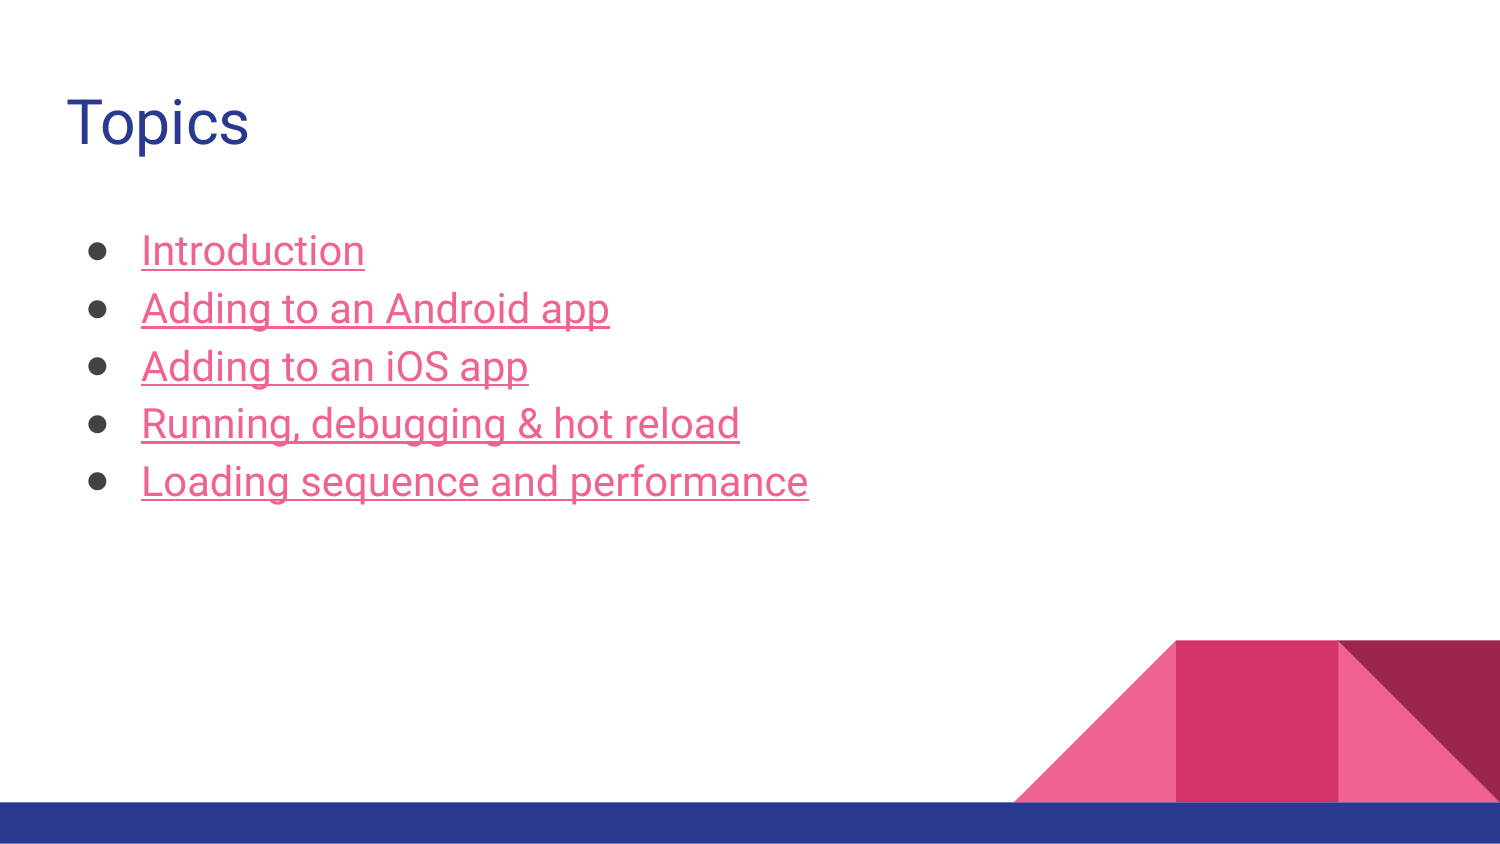

# Topics
Introduction
Adding to an Android app
Adding to an iOS app
Running, debugging & hot reload
Loading sequence and performance